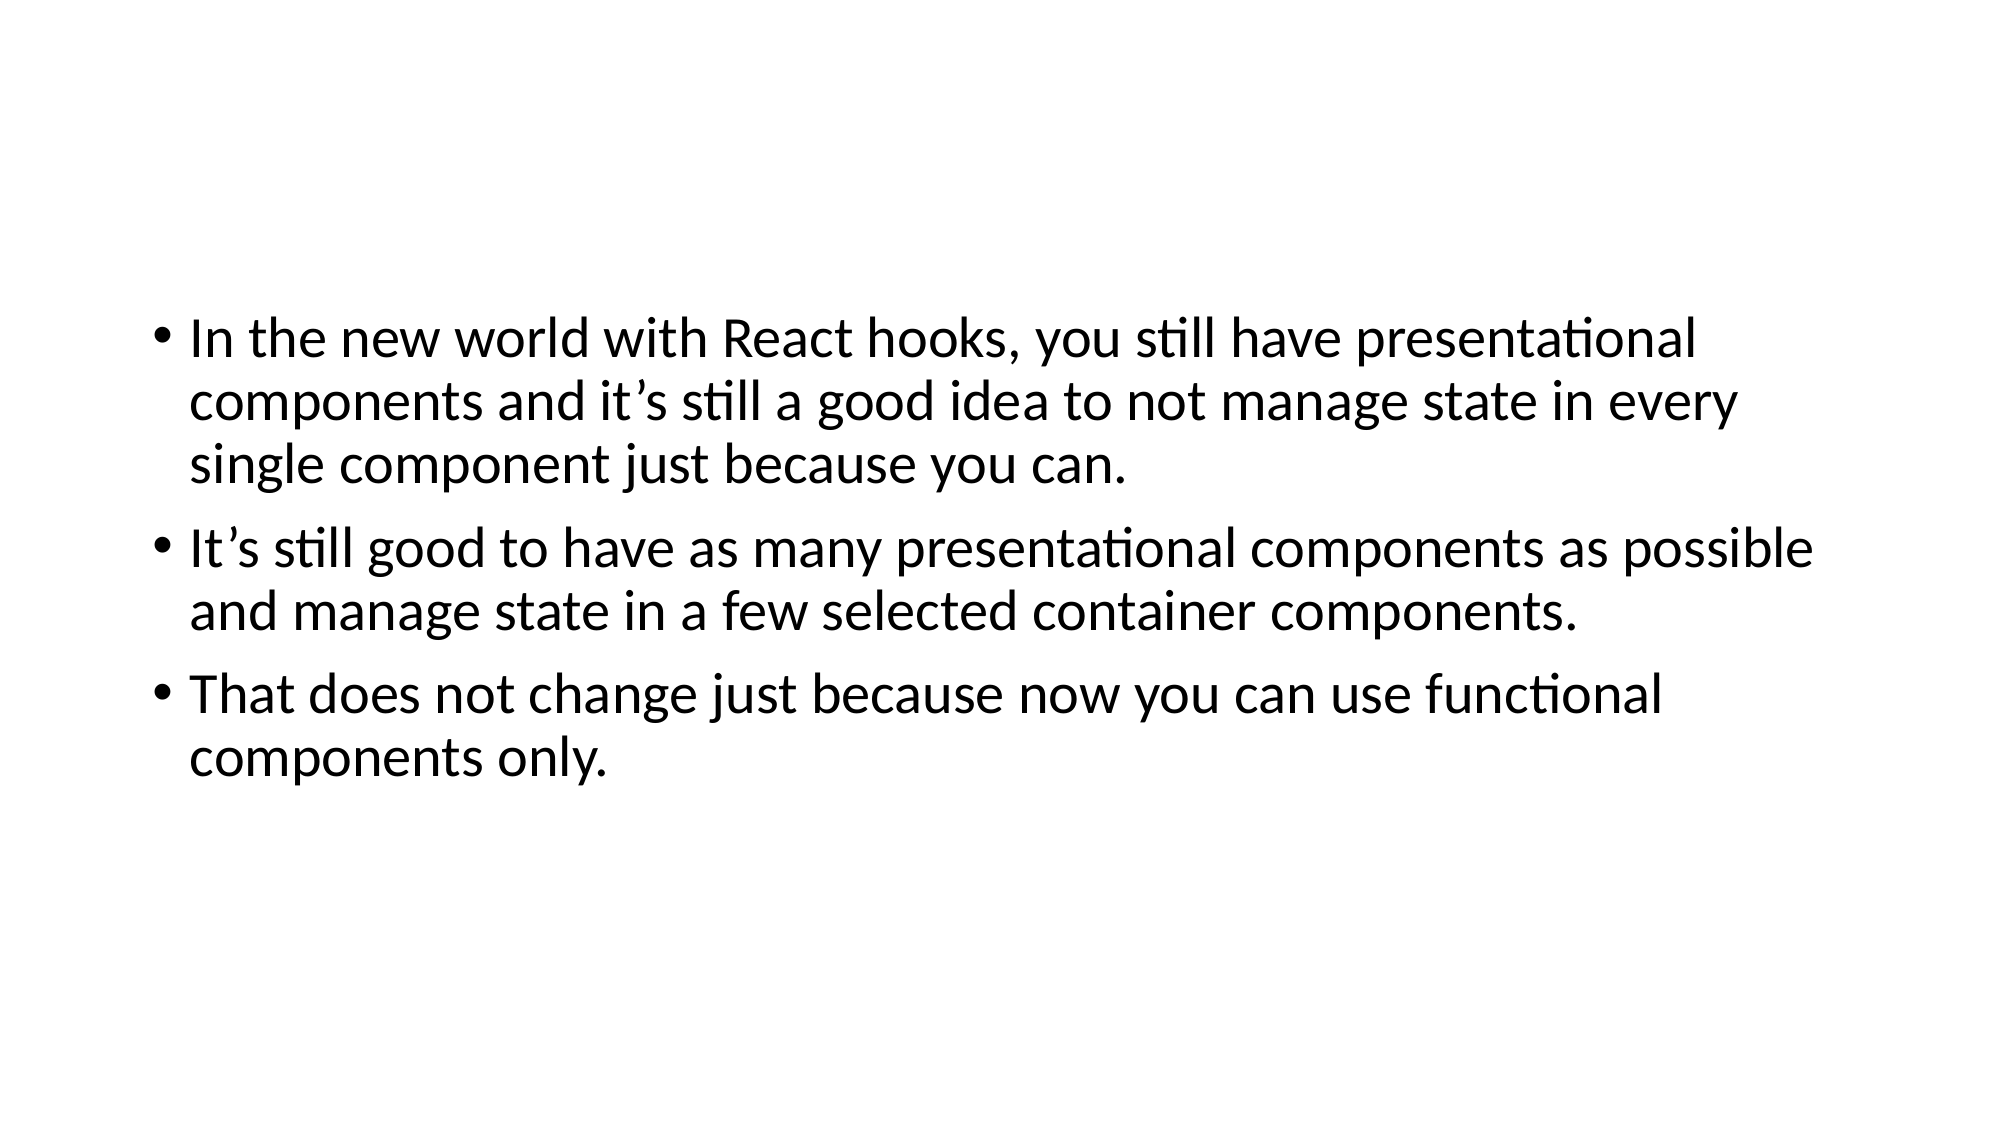

#
In the new world with React hooks, you still have presentational components and it’s still a good idea to not manage state in every single component just because you can.
It’s still good to have as many presentational components as possible and manage state in a few selected container components.
That does not change just because now you can use functional components only.